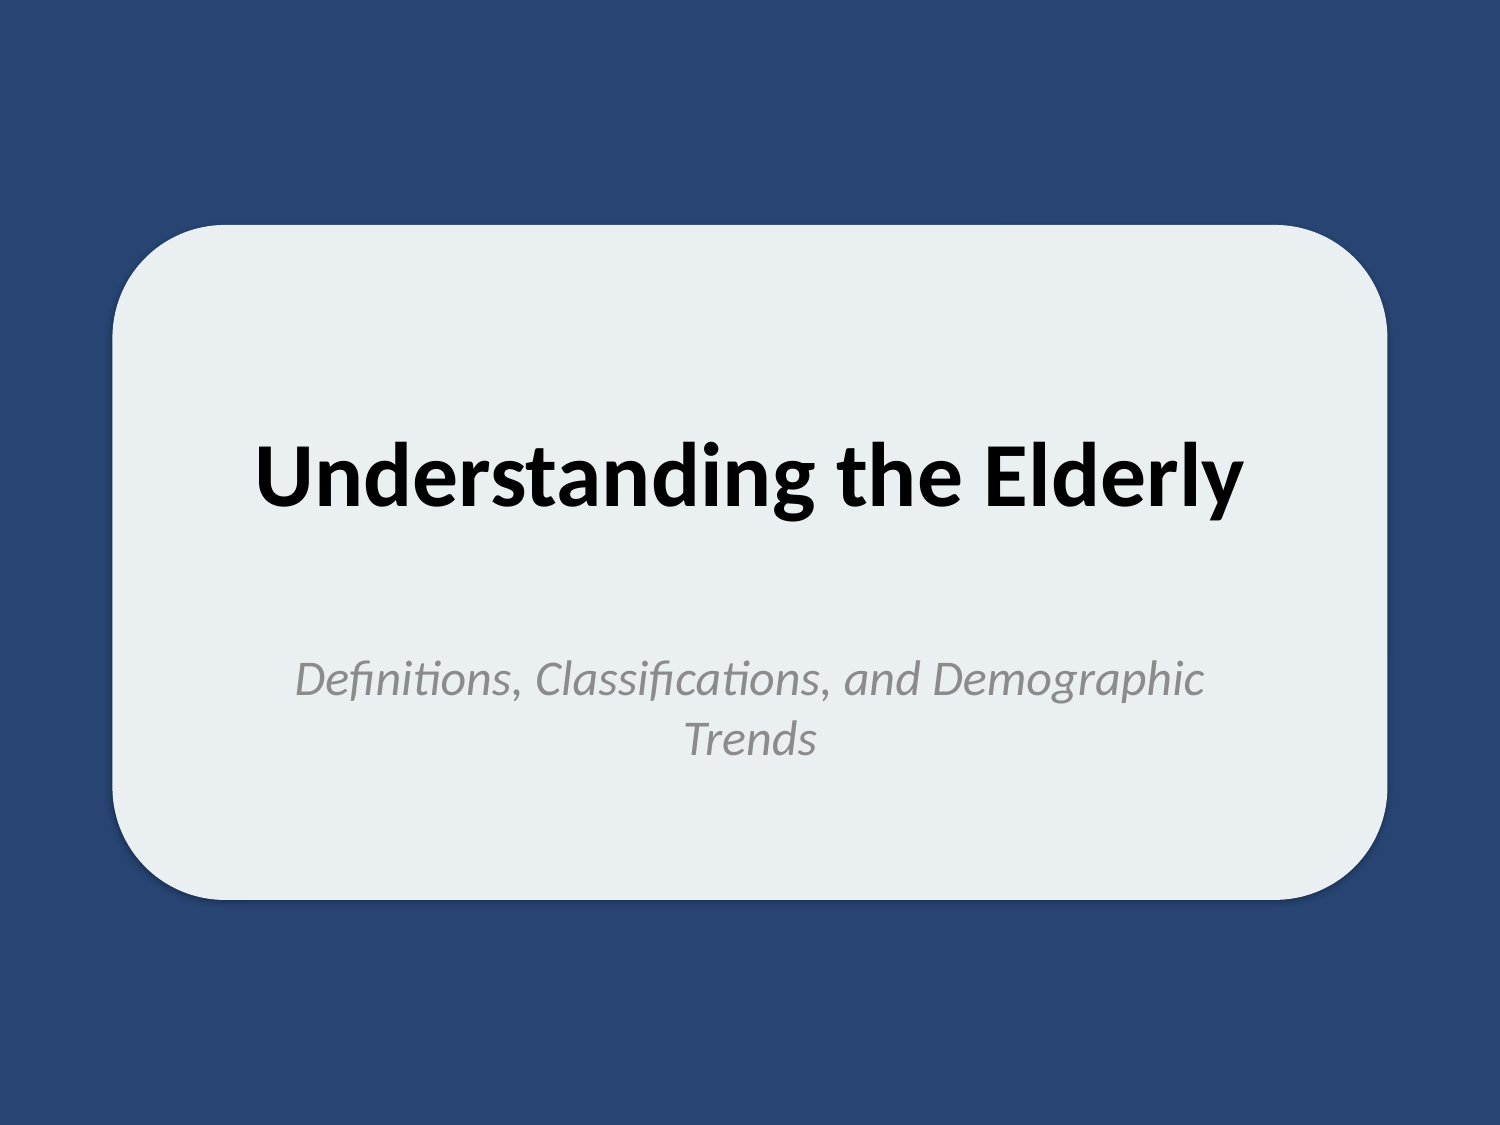

# Understanding the Elderly
Definitions, Classifications, and Demographic Trends